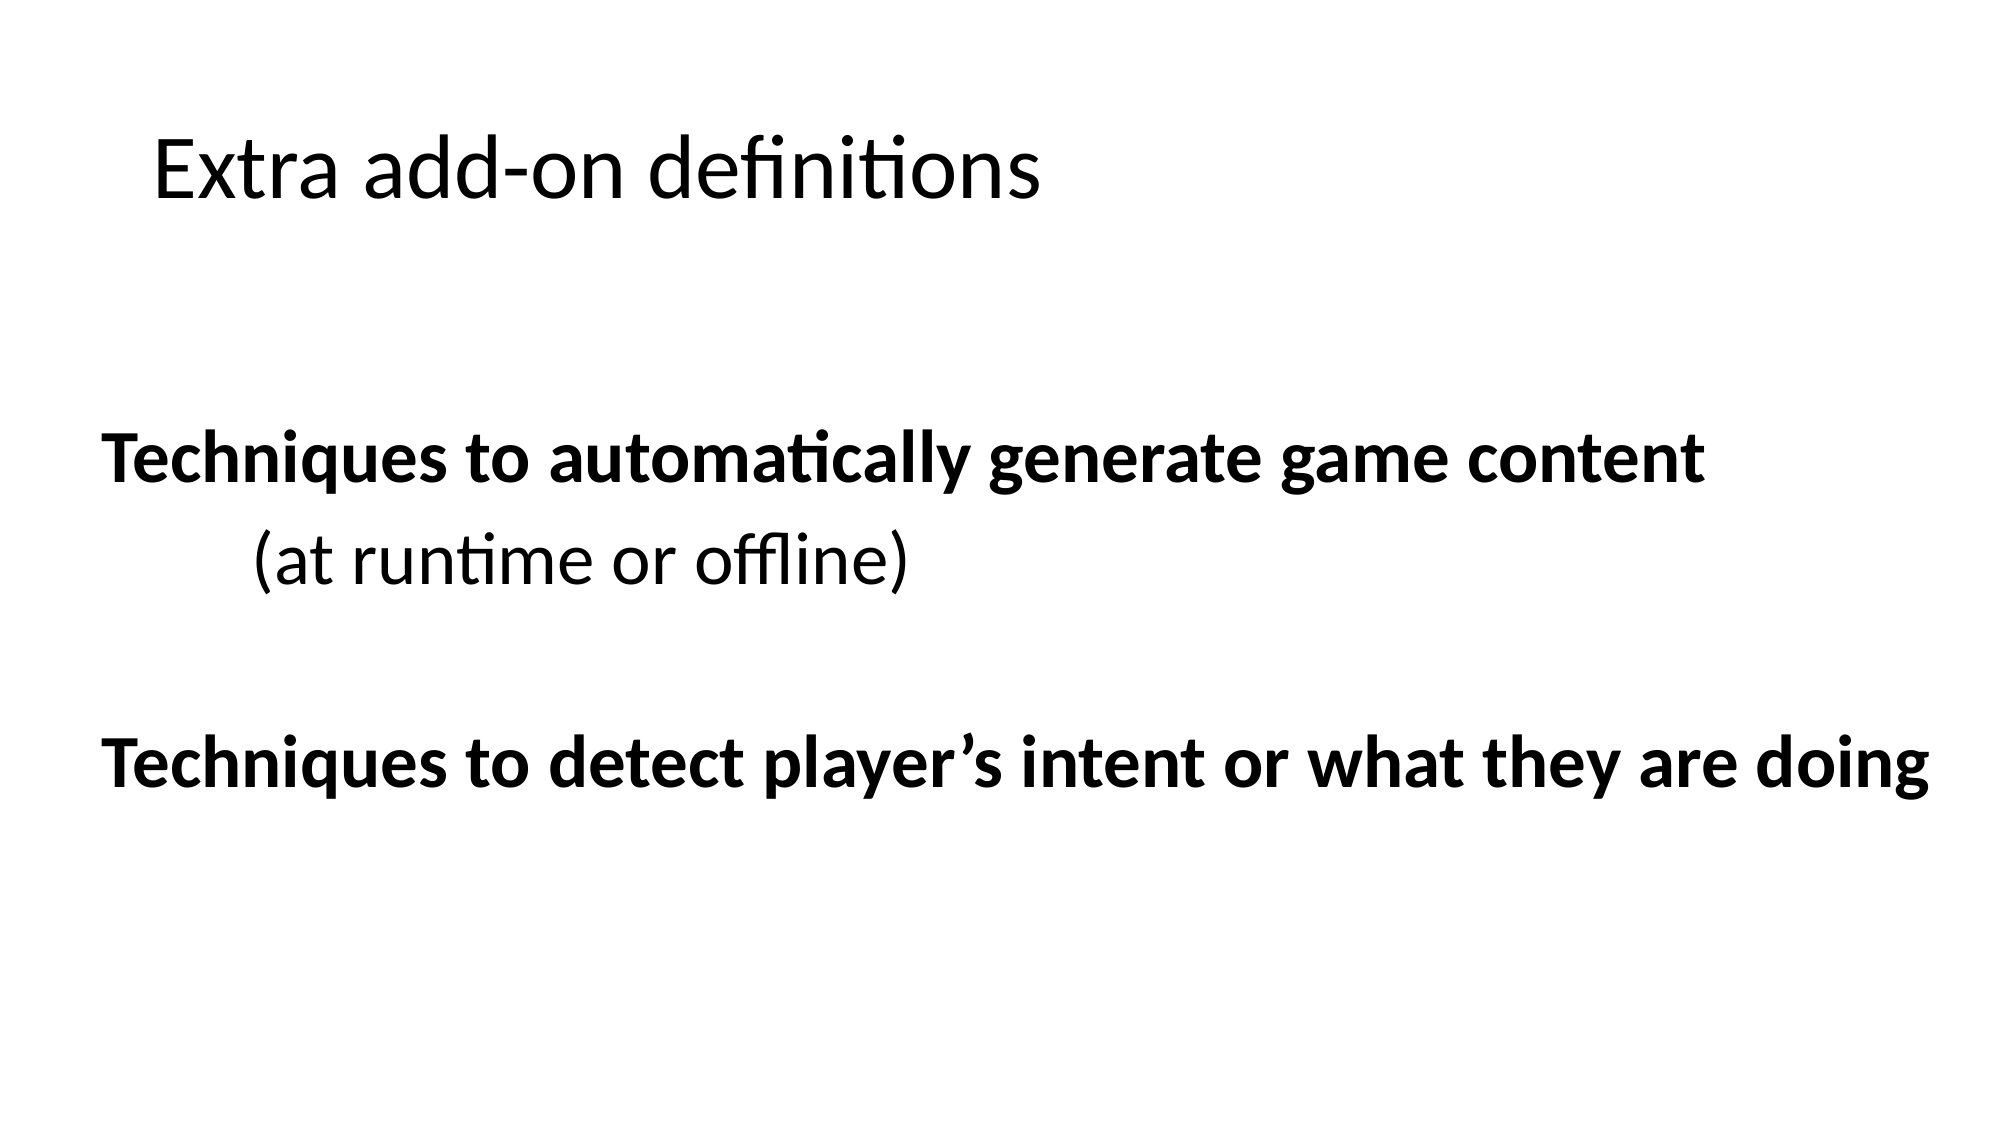

# Extra add-on definitions

Techniques to automatically generate game content
	(at runtime or offline)

Techniques to detect player’s intent or what they are doing